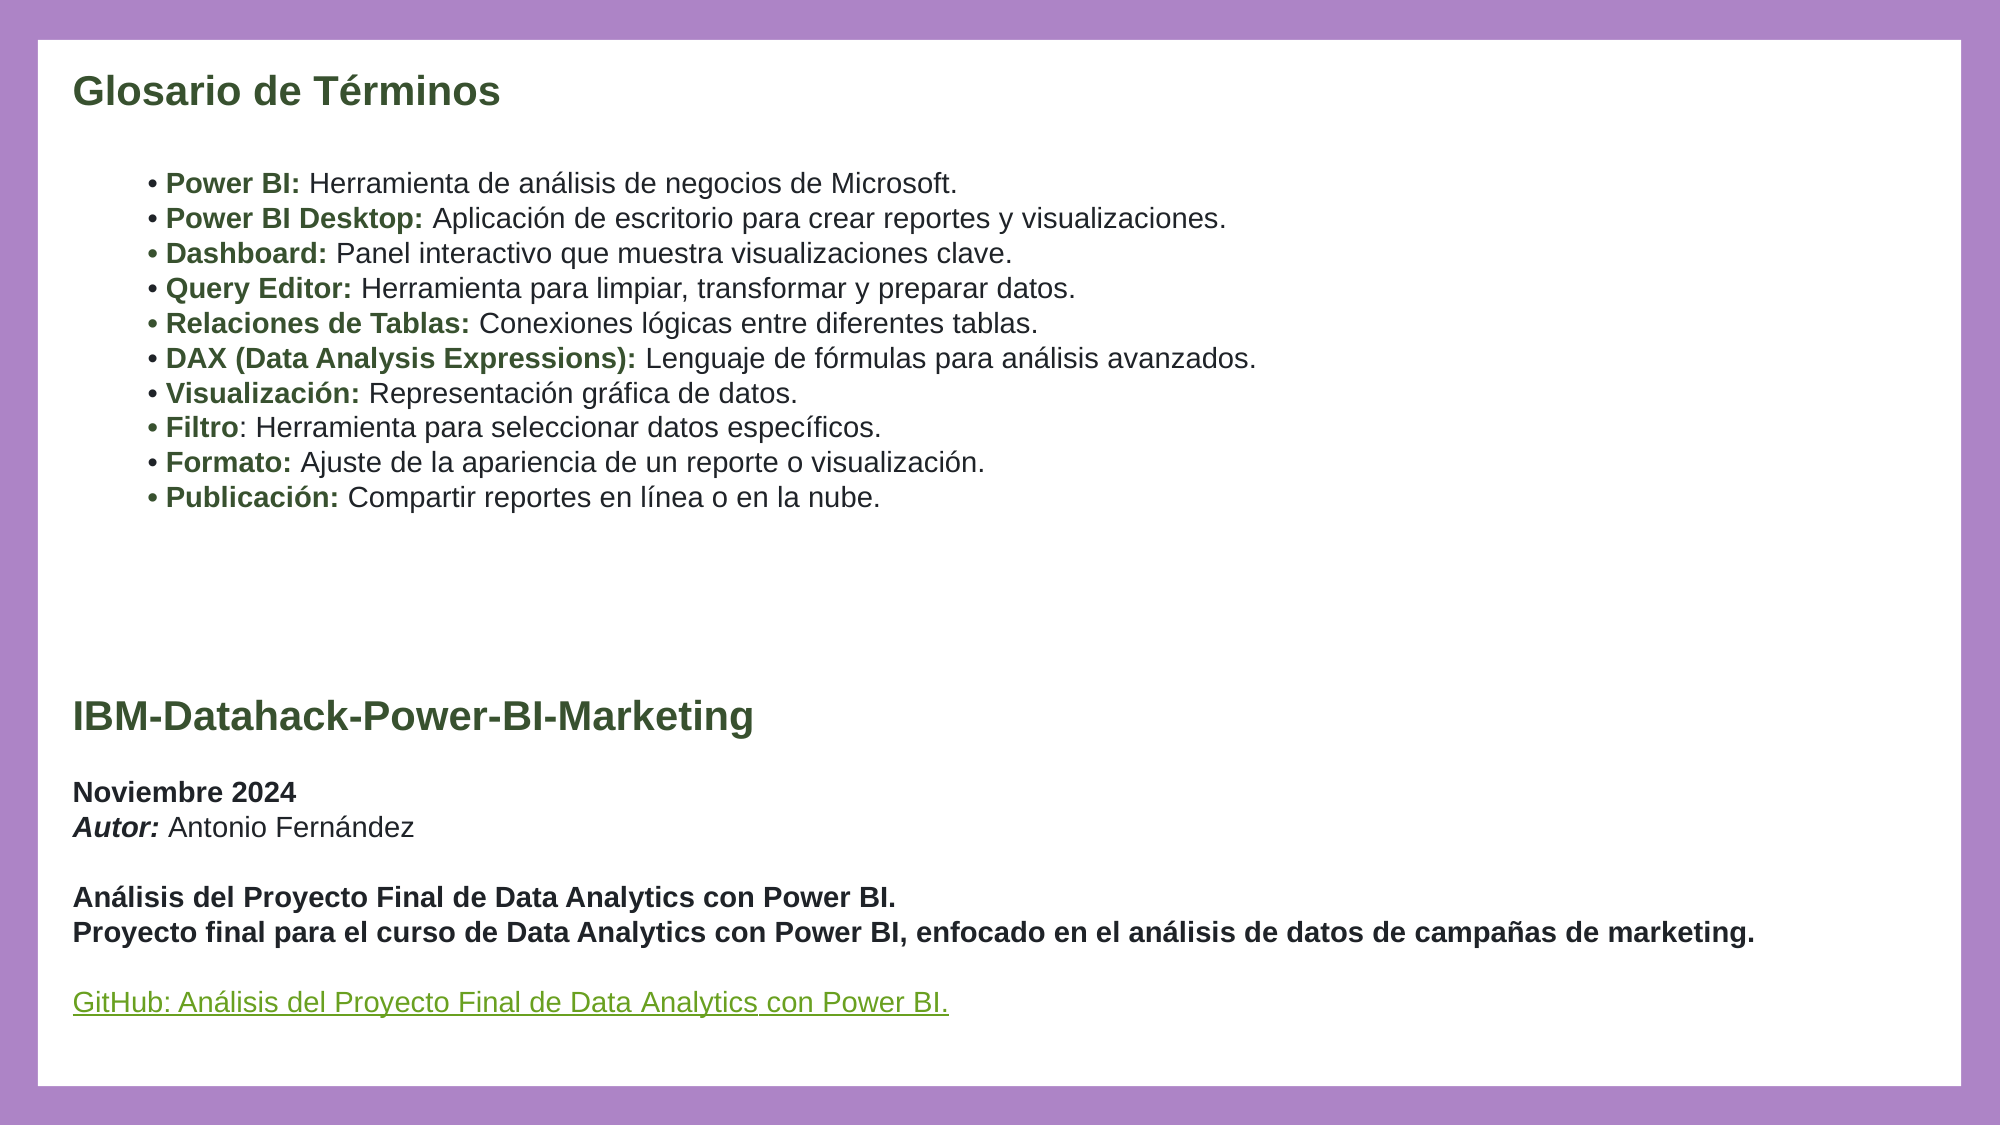

Glosario de Términos

• Power BI: Herramienta de análisis de negocios de Microsoft.
• Power BI Desktop: Aplicación de escritorio para crear reportes y visualizaciones.
• Dashboard: Panel interactivo que muestra visualizaciones clave.
• Query Editor: Herramienta para limpiar, transformar y preparar datos.
• Relaciones de Tablas: Conexiones lógicas entre diferentes tablas.
• DAX (Data Analysis Expressions): Lenguaje de fórmulas para análisis avanzados.
• Visualización: Representación gráfica de datos.
• Filtro: Herramienta para seleccionar datos específicos.
• Formato: Ajuste de la apariencia de un reporte o visualización.
• Publicación: Compartir reportes en línea o en la nube.

IBM-Datahack-Power-BI-Marketing

Noviembre 2024
Autor: Antonio Fernández

Análisis del Proyecto Final de Data Analytics con Power BI.
Proyecto final para el curso de Data Analytics con Power BI, enfocado en el análisis de datos de campañas de marketing.

GitHub: Análisis del Proyecto Final de Data Analytics con Power BI.